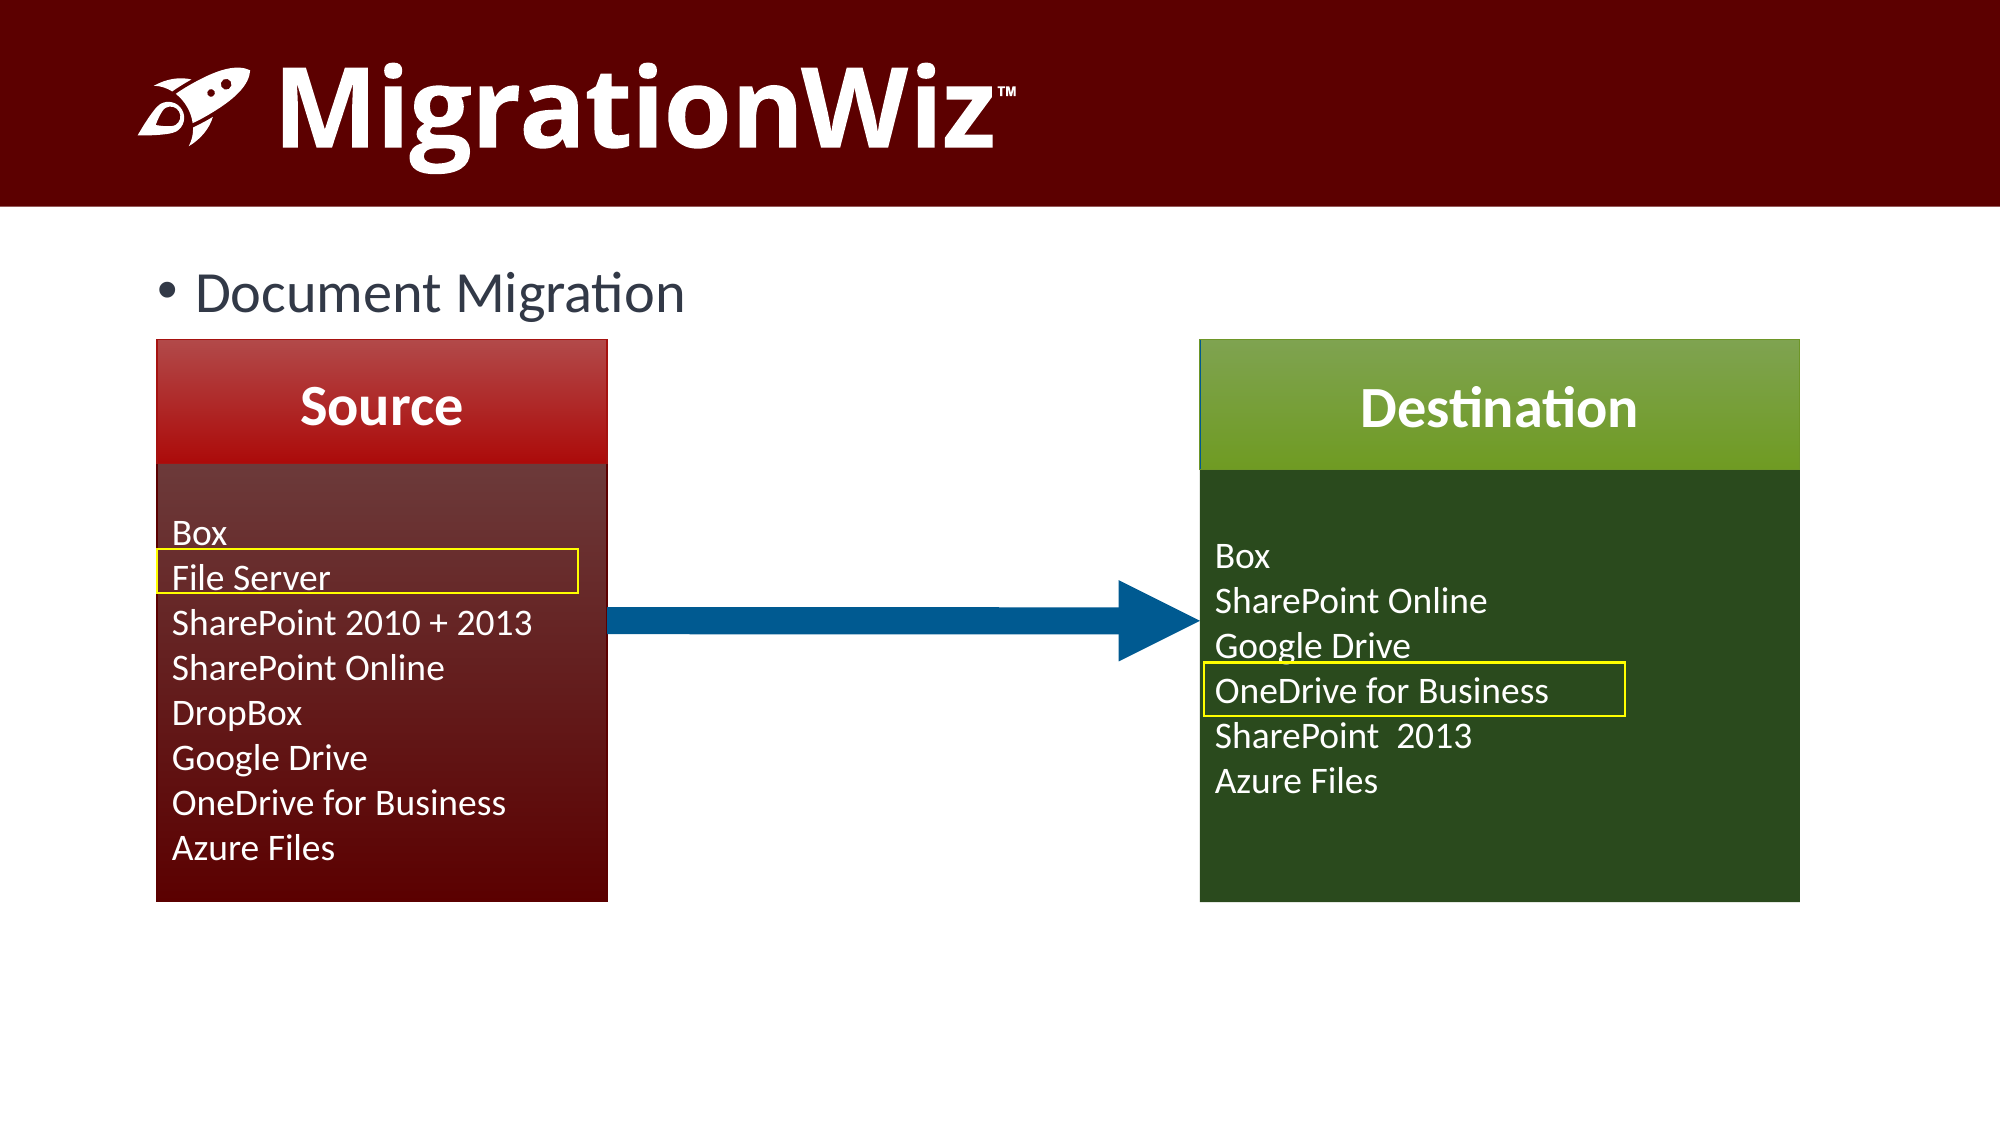

Document Migration
Source
Destination

Box
File Server
SharePoint 2010 + 2013  SharePoint Online
DropBox
Google Drive
OneDrive for Business
Azure Files

Box
SharePoint Online
Google Drive
OneDrive for Business
SharePoint  2013
Azure Files